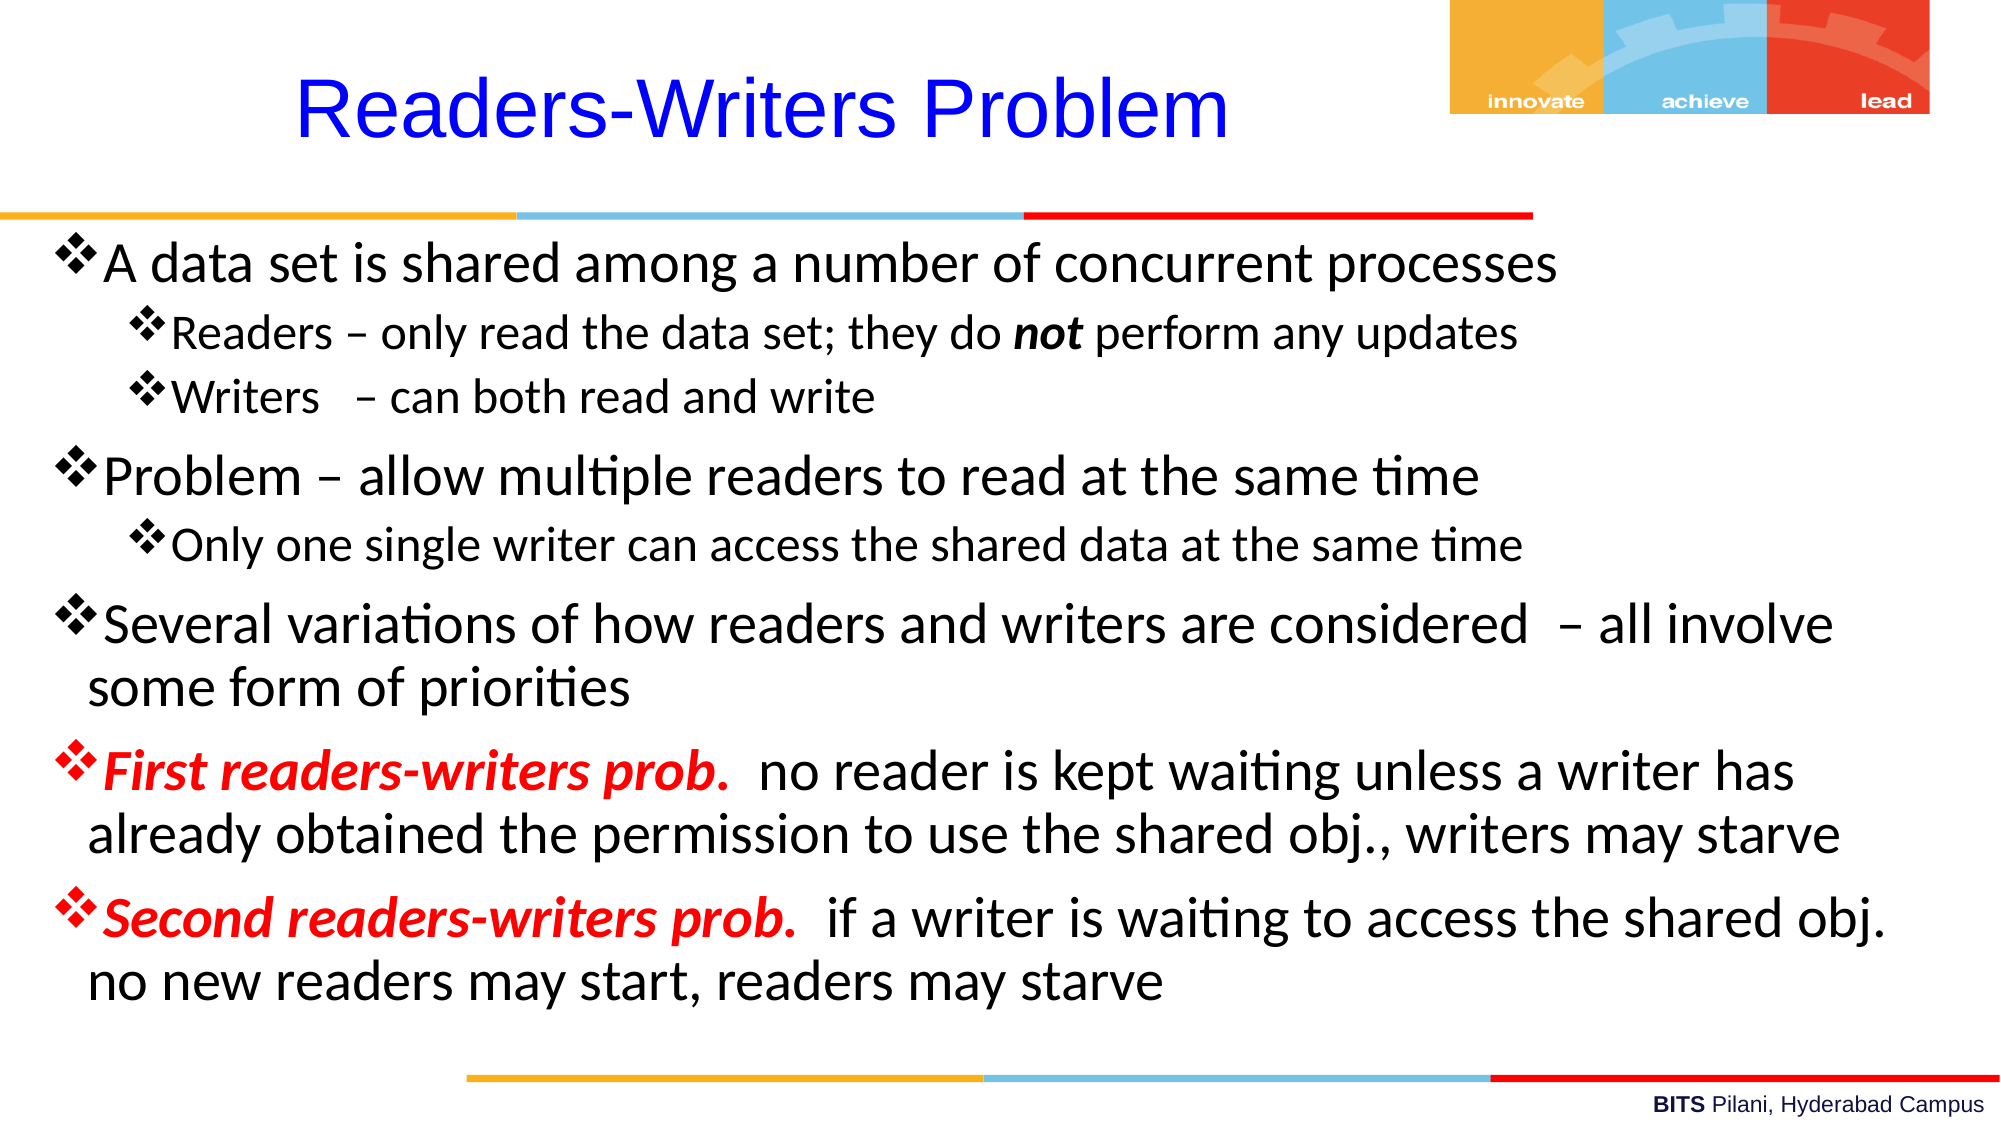

Readers-Writers Problem
A data set is shared among a number of concurrent processes
Readers – only read the data set; they do not perform any updates
Writers   – can both read and write
Problem – allow multiple readers to read at the same time
Only one single writer can access the shared data at the same time
Several variations of how readers and writers are considered  – all involve some form of priorities
First readers-writers prob.  no reader is kept waiting unless a writer has already obtained the permission to use the shared obj., writers may starve
Second readers-writers prob.  if a writer is waiting to access the shared obj. no new readers may start, readers may starve